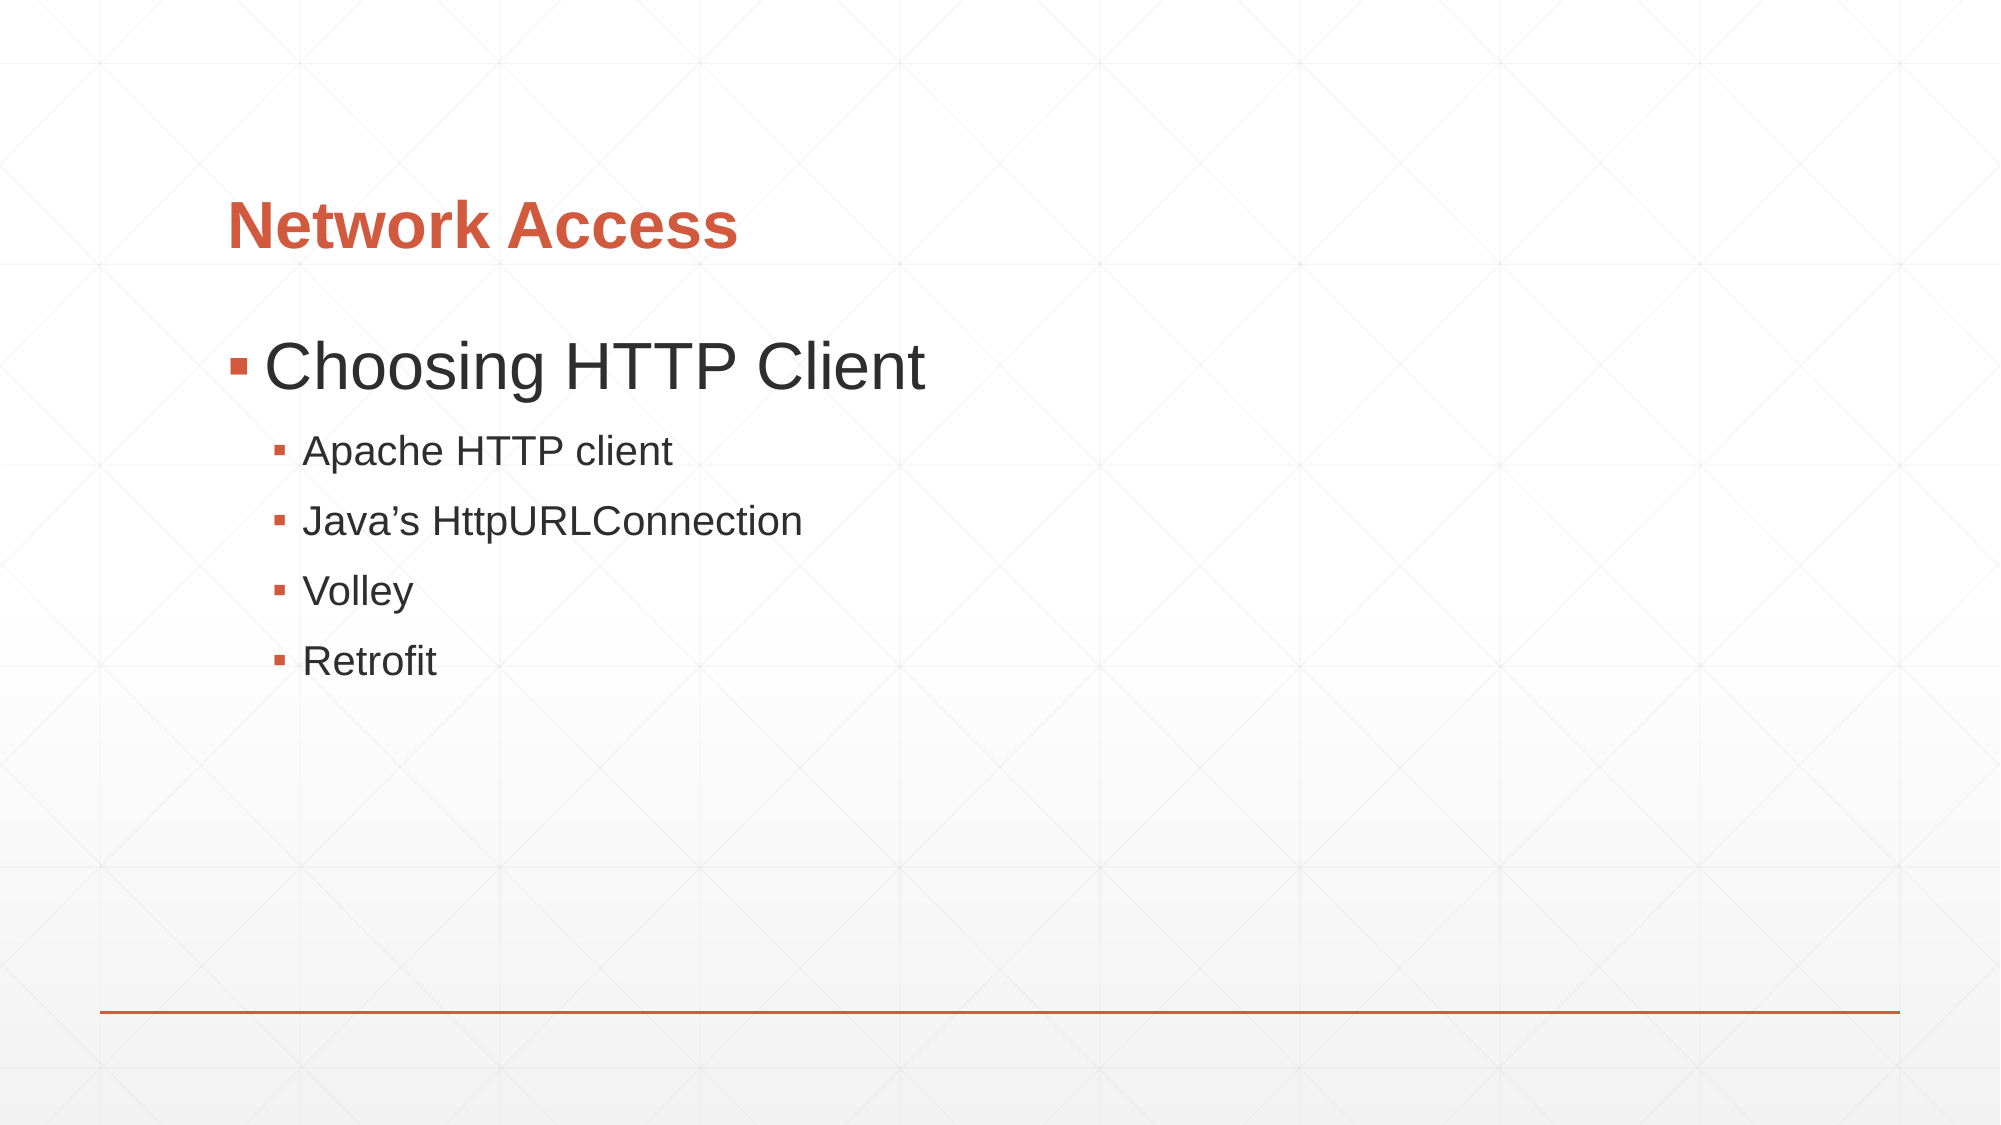

# Network Access
Choosing HTTP Client
Apache HTTP client
Java’s HttpURLConnection
Volley
Retrofit